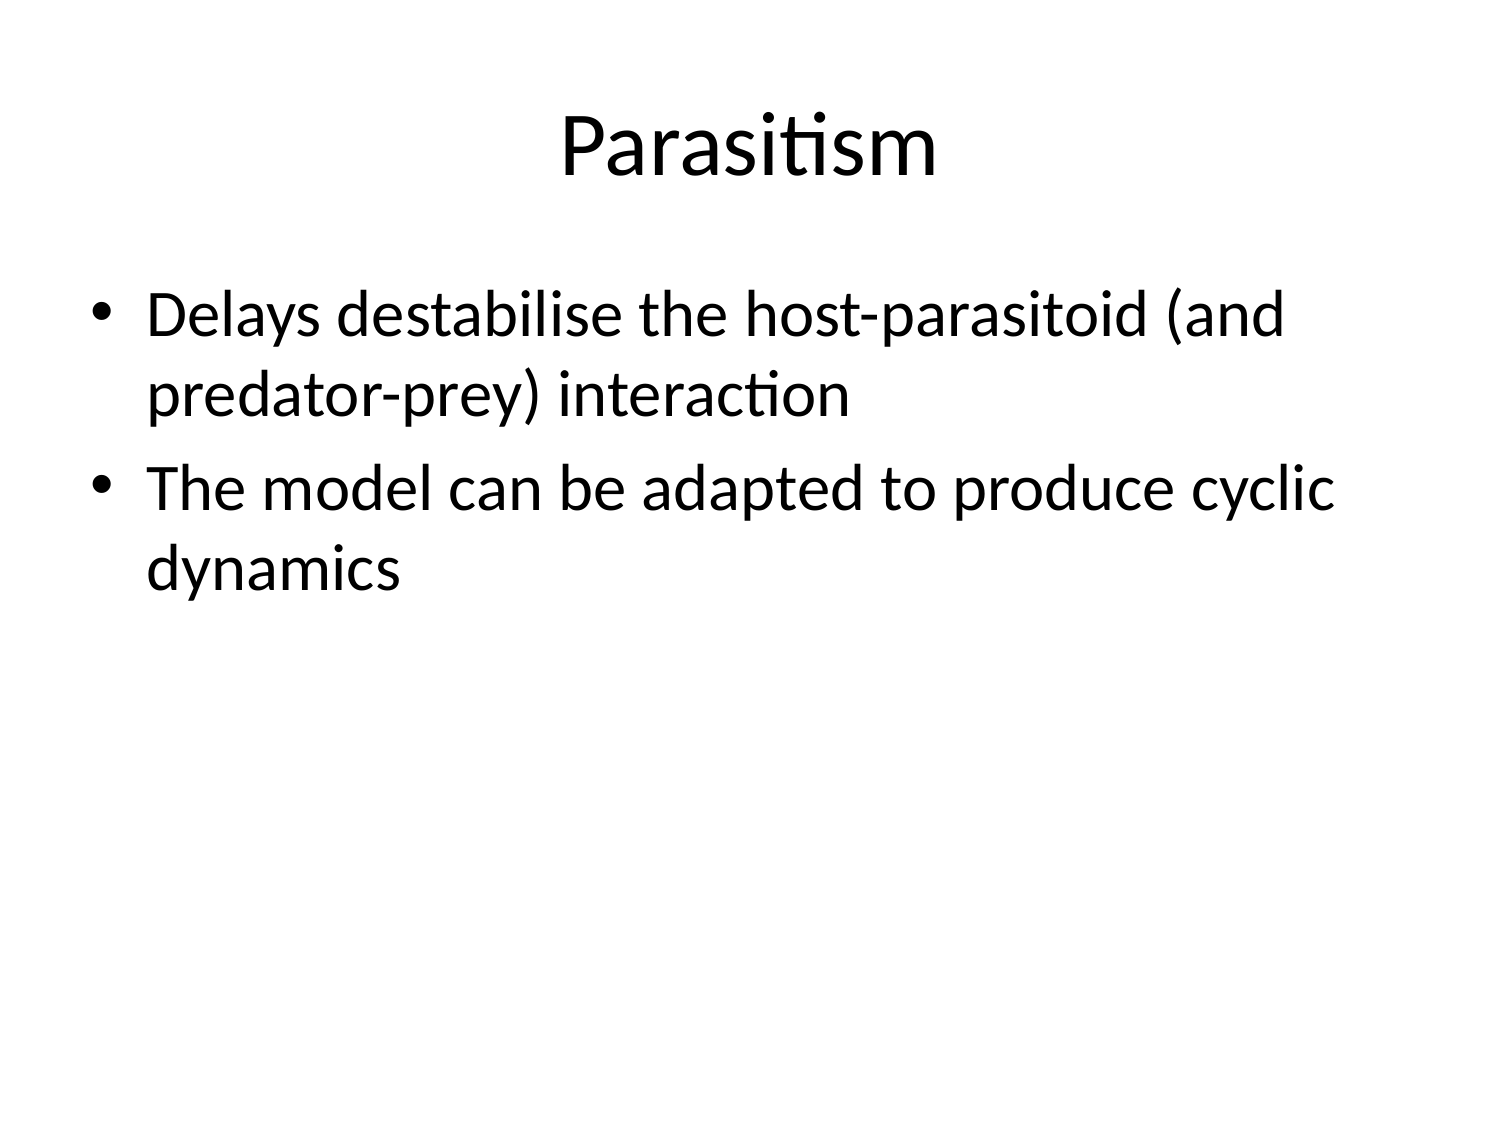

# Parasitism
Delays destabilise the host-parasitoid (and predator-prey) interaction
The model can be adapted to produce cyclic dynamics